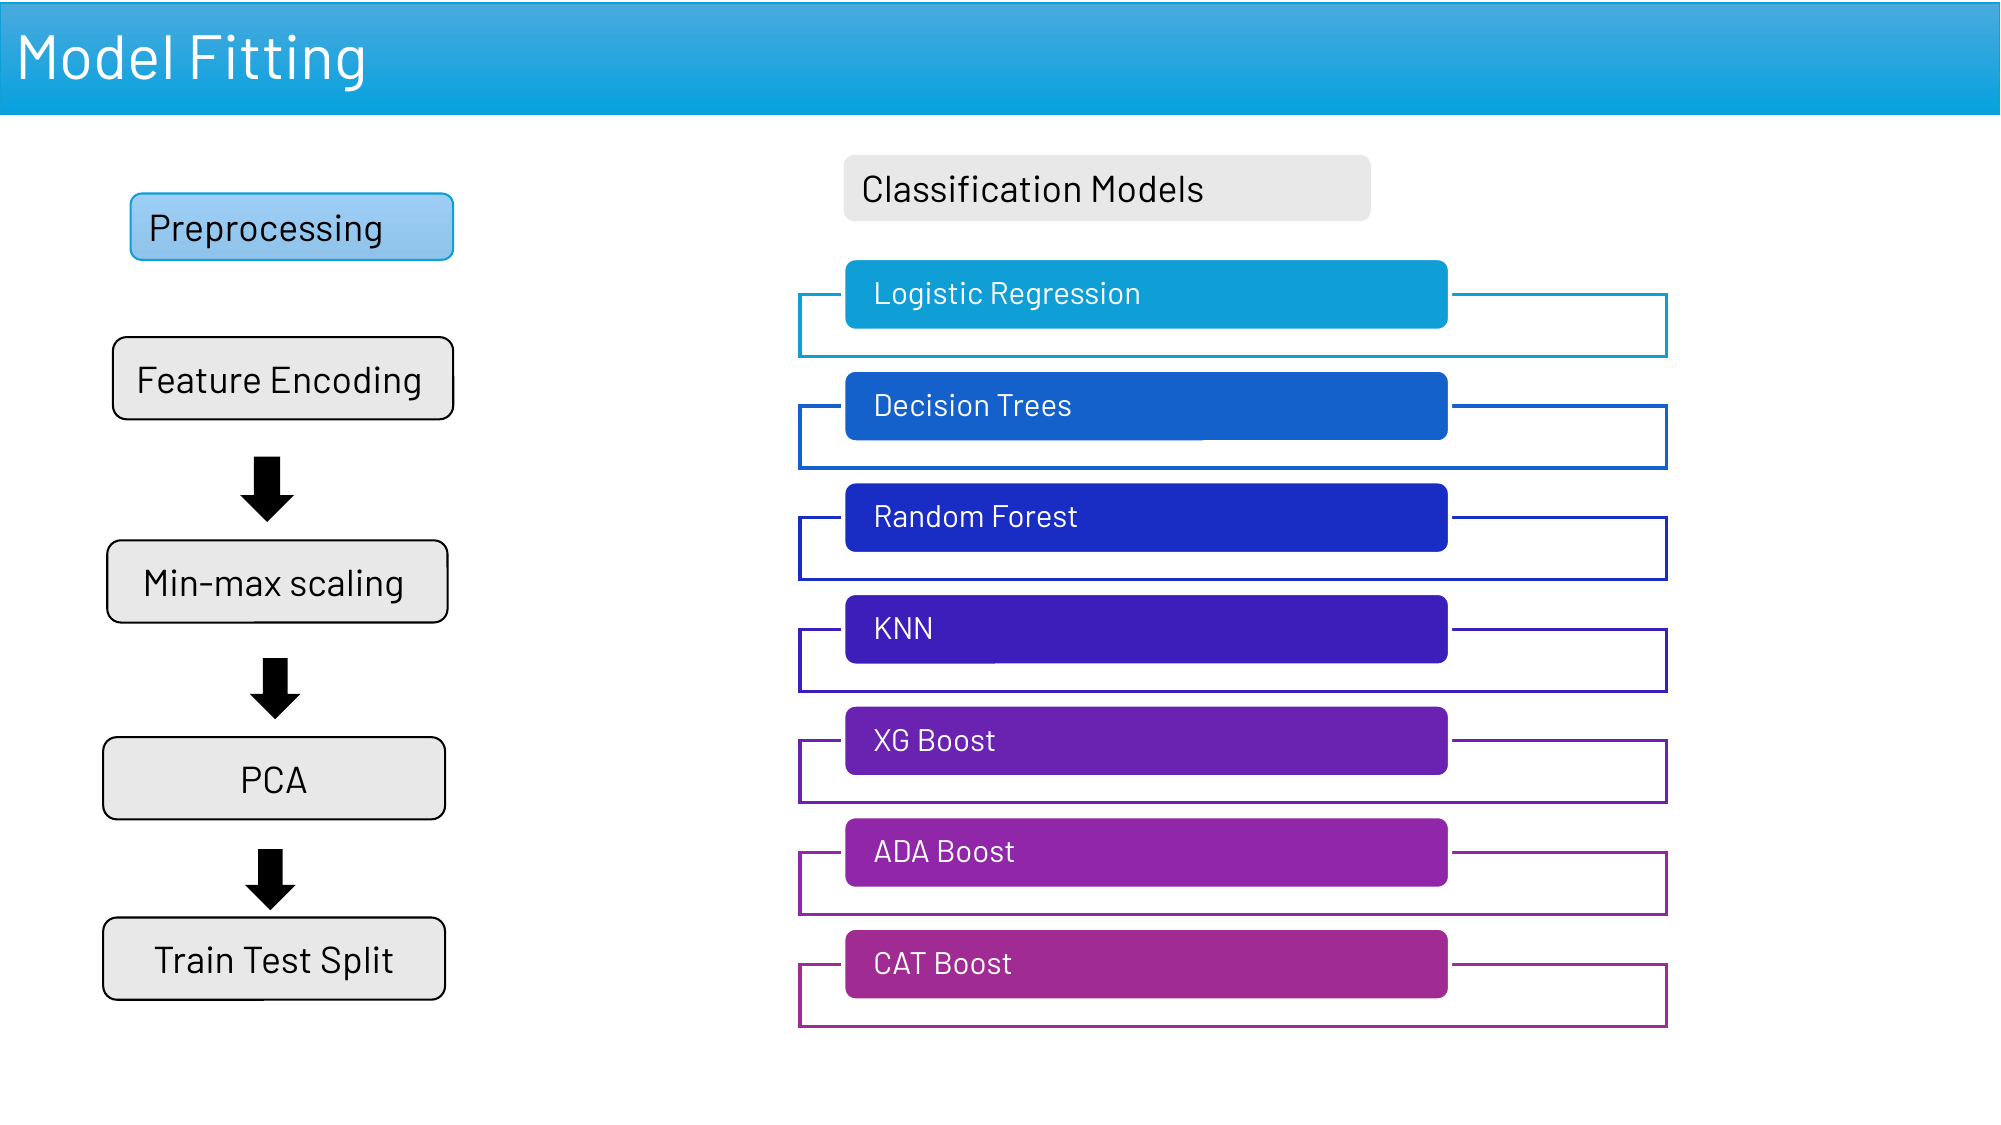

# Model Fitting
Classification Models
Preprocessing
Feature Encoding
Min-max scaling
PCA
Train Test Split

Logistic Regression
Decision Trees
Random Forest
KNN
XG Boost
ADA Boost
CAT Boost